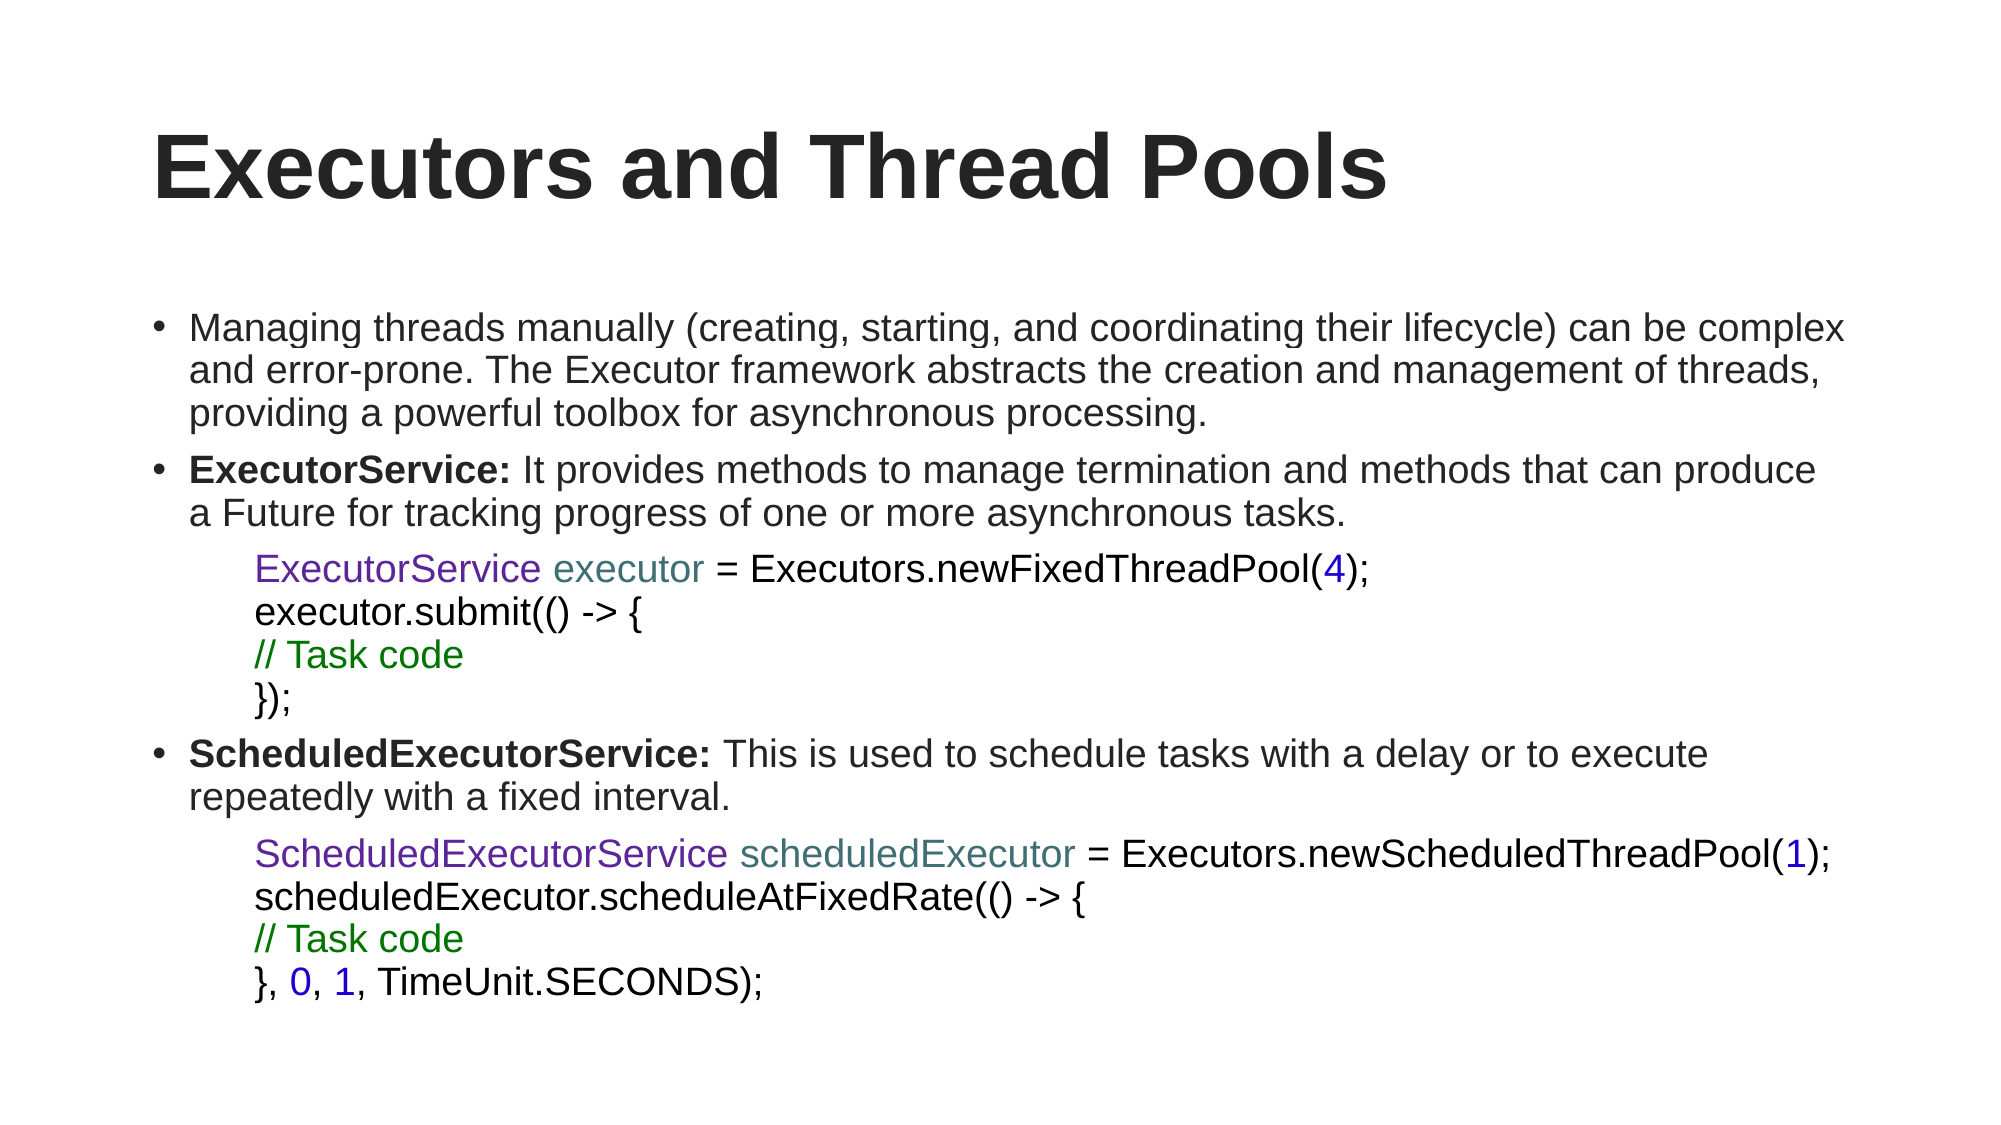

# Executors and Thread Pools
Managing threads manually (creating, starting, and coordinating their lifecycle) can be complex and error-prone. The Executor framework abstracts the creation and management of threads, providing a powerful toolbox for asynchronous processing.
ExecutorService: It provides methods to manage termination and methods that can produce a Future for tracking progress of one or more asynchronous tasks.
	ExecutorService executor = Executors.newFixedThreadPool(4);
	executor.submit(() -> {
		// Task code
	});
ScheduledExecutorService: This is used to schedule tasks with a delay or to execute repeatedly with a fixed interval.
	ScheduledExecutorService scheduledExecutor = Executors.newScheduledThreadPool(1);
		scheduledExecutor.scheduleAtFixedRate(() -> {
		// Task code
	}, 0, 1, TimeUnit.SECONDS);